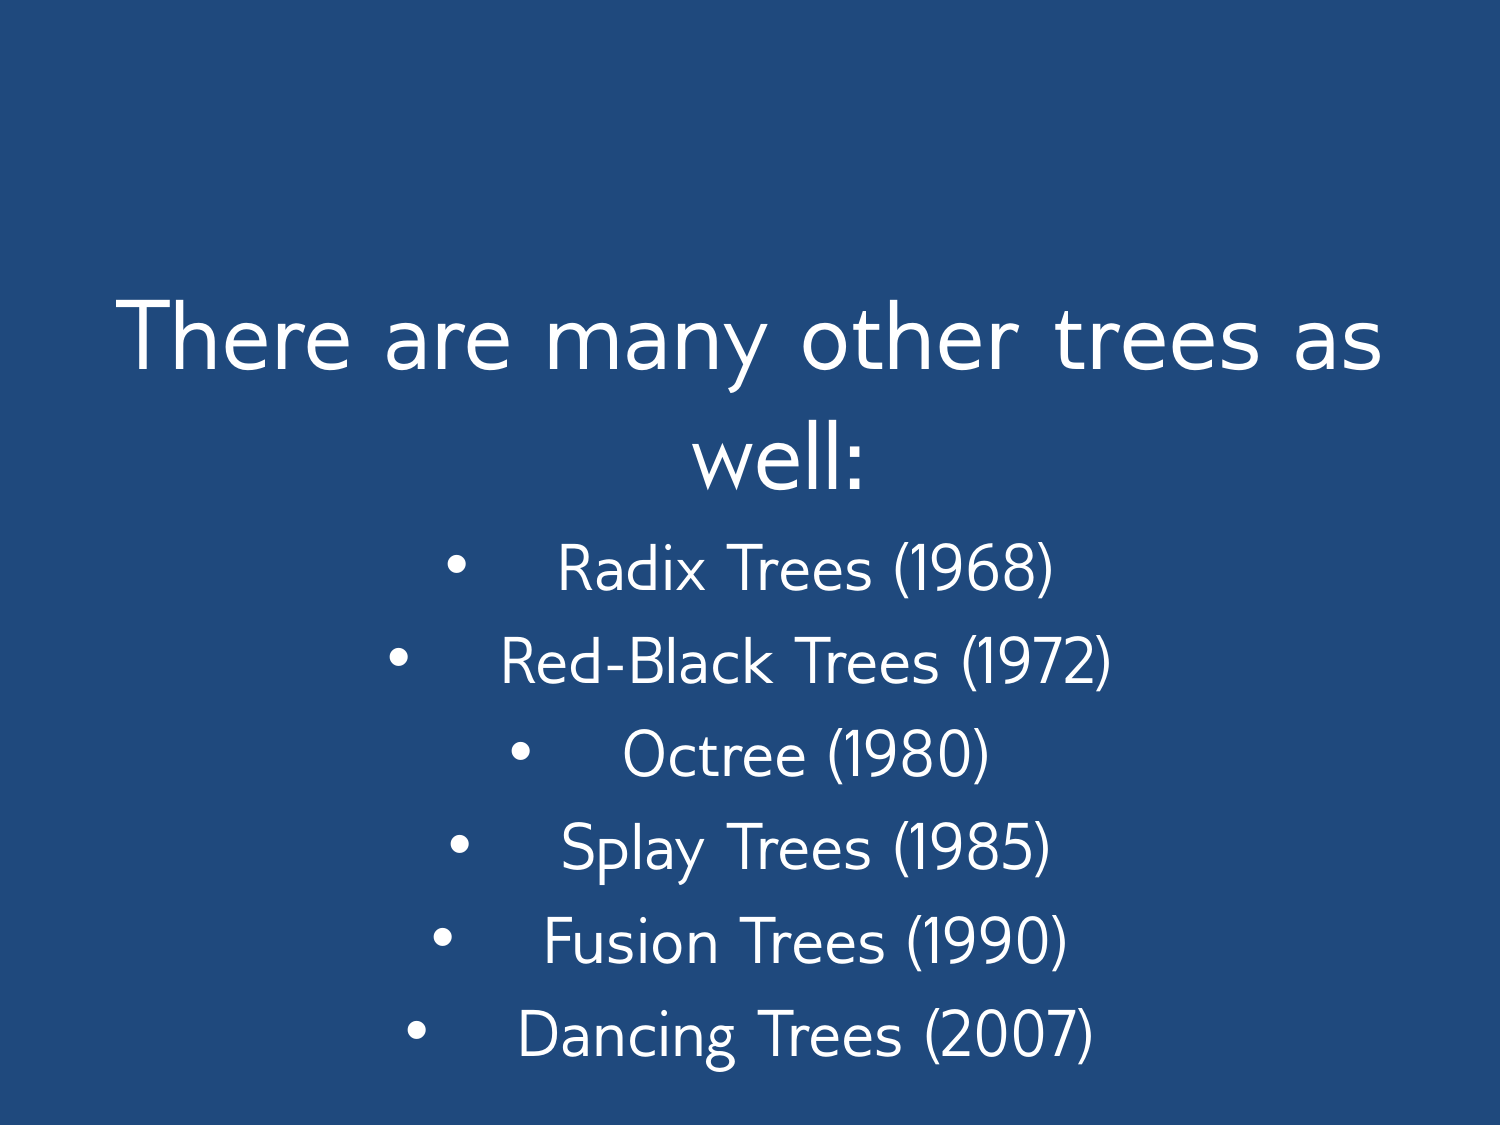

#
There are many other trees as well:
Radix Trees (1968)
Red-Black Trees (1972)
Octree (1980)
Splay Trees (1985)
Fusion Trees (1990)
Dancing Trees (2007)